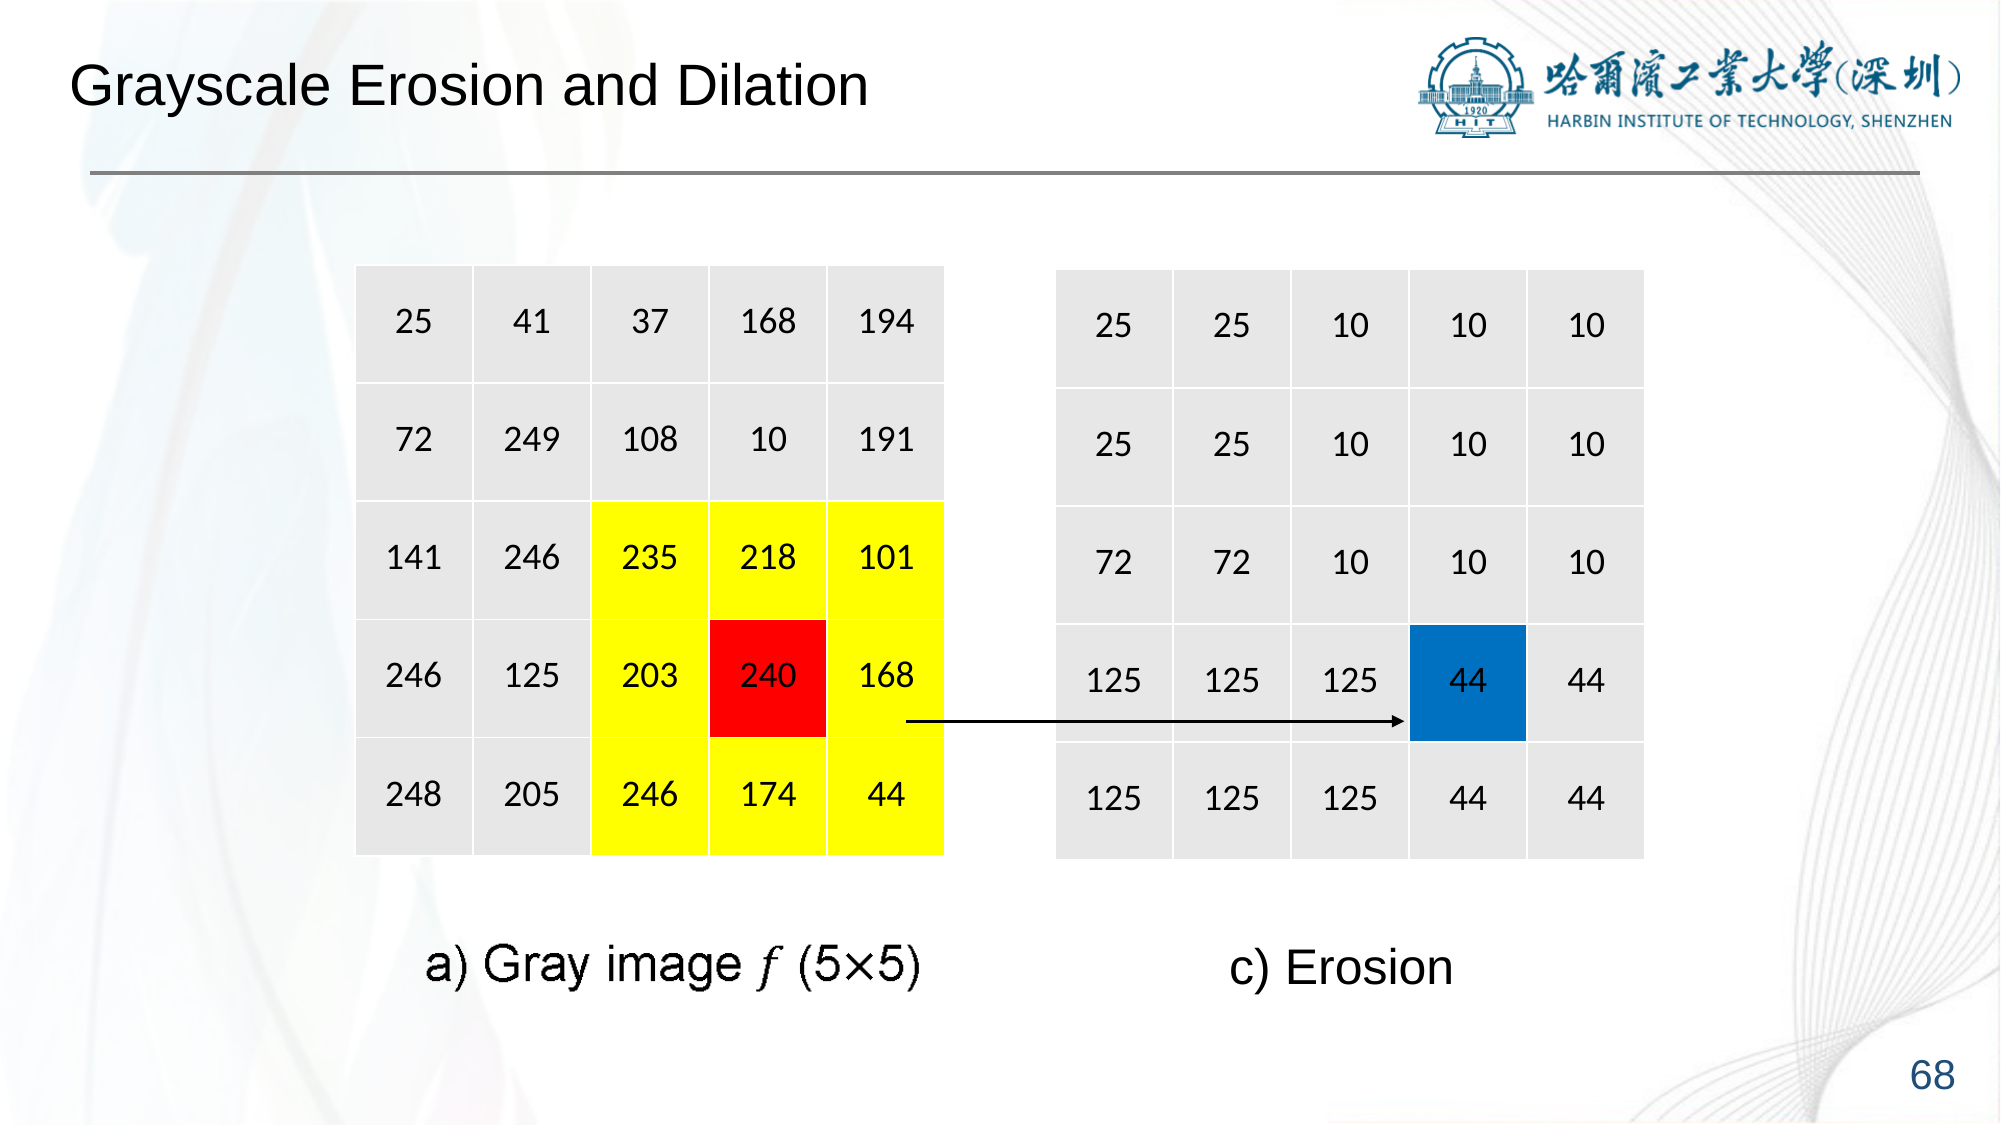

# Grayscale Erosion and Dilation
| 25 | 41 | 37 | 168 | 194 |
| --- | --- | --- | --- | --- |
| 72 | 249 | 108 | 10 | 191 |
| 141 | 246 | 235 | 218 | 101 |
| 246 | 125 | 203 | 240 | 168 |
| 248 | 205 | 246 | 174 | 44 |
| 25 | 25 | 10 | 10 | 10 |
| --- | --- | --- | --- | --- |
| 25 | 25 | 10 | 10 | 10 |
| 72 | 72 | 10 | 10 | 10 |
| 125 | 125 | 125 | 44 | 44 |
| 125 | 125 | 125 | 44 | 44 |
c) Erosion

68